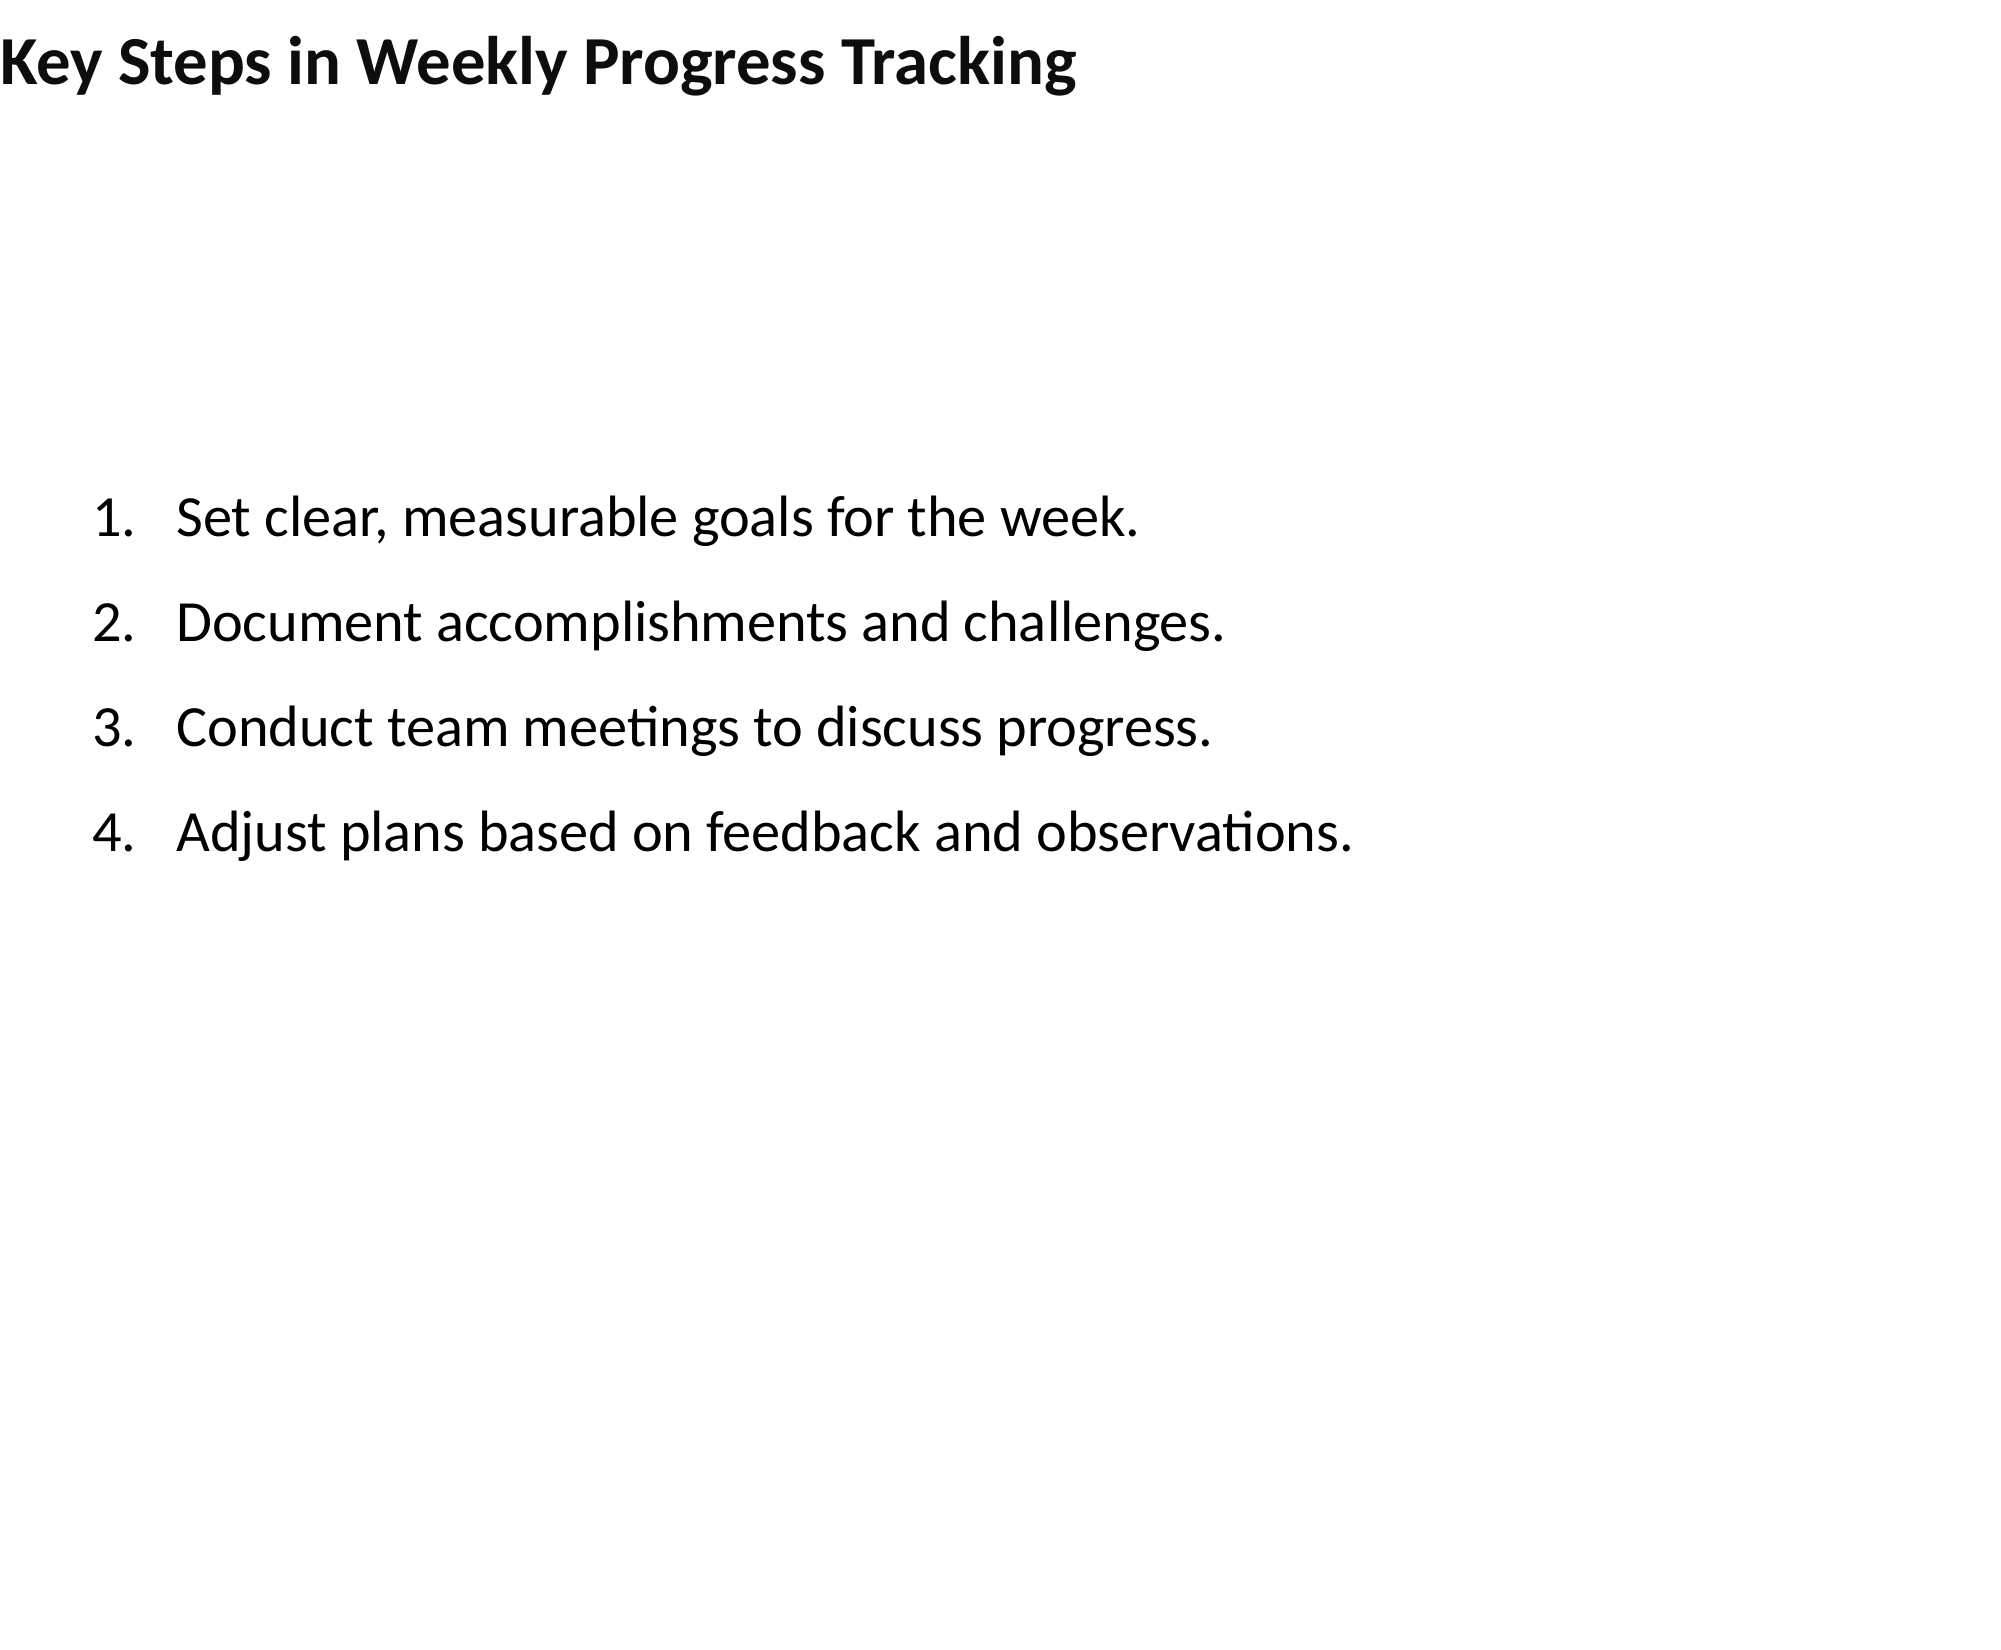

# Key Steps in Weekly Progress Tracking
Set clear, measurable goals for the week.
Document accomplishments and challenges.
Conduct team meetings to discuss progress.
Adjust plans based on feedback and observations.